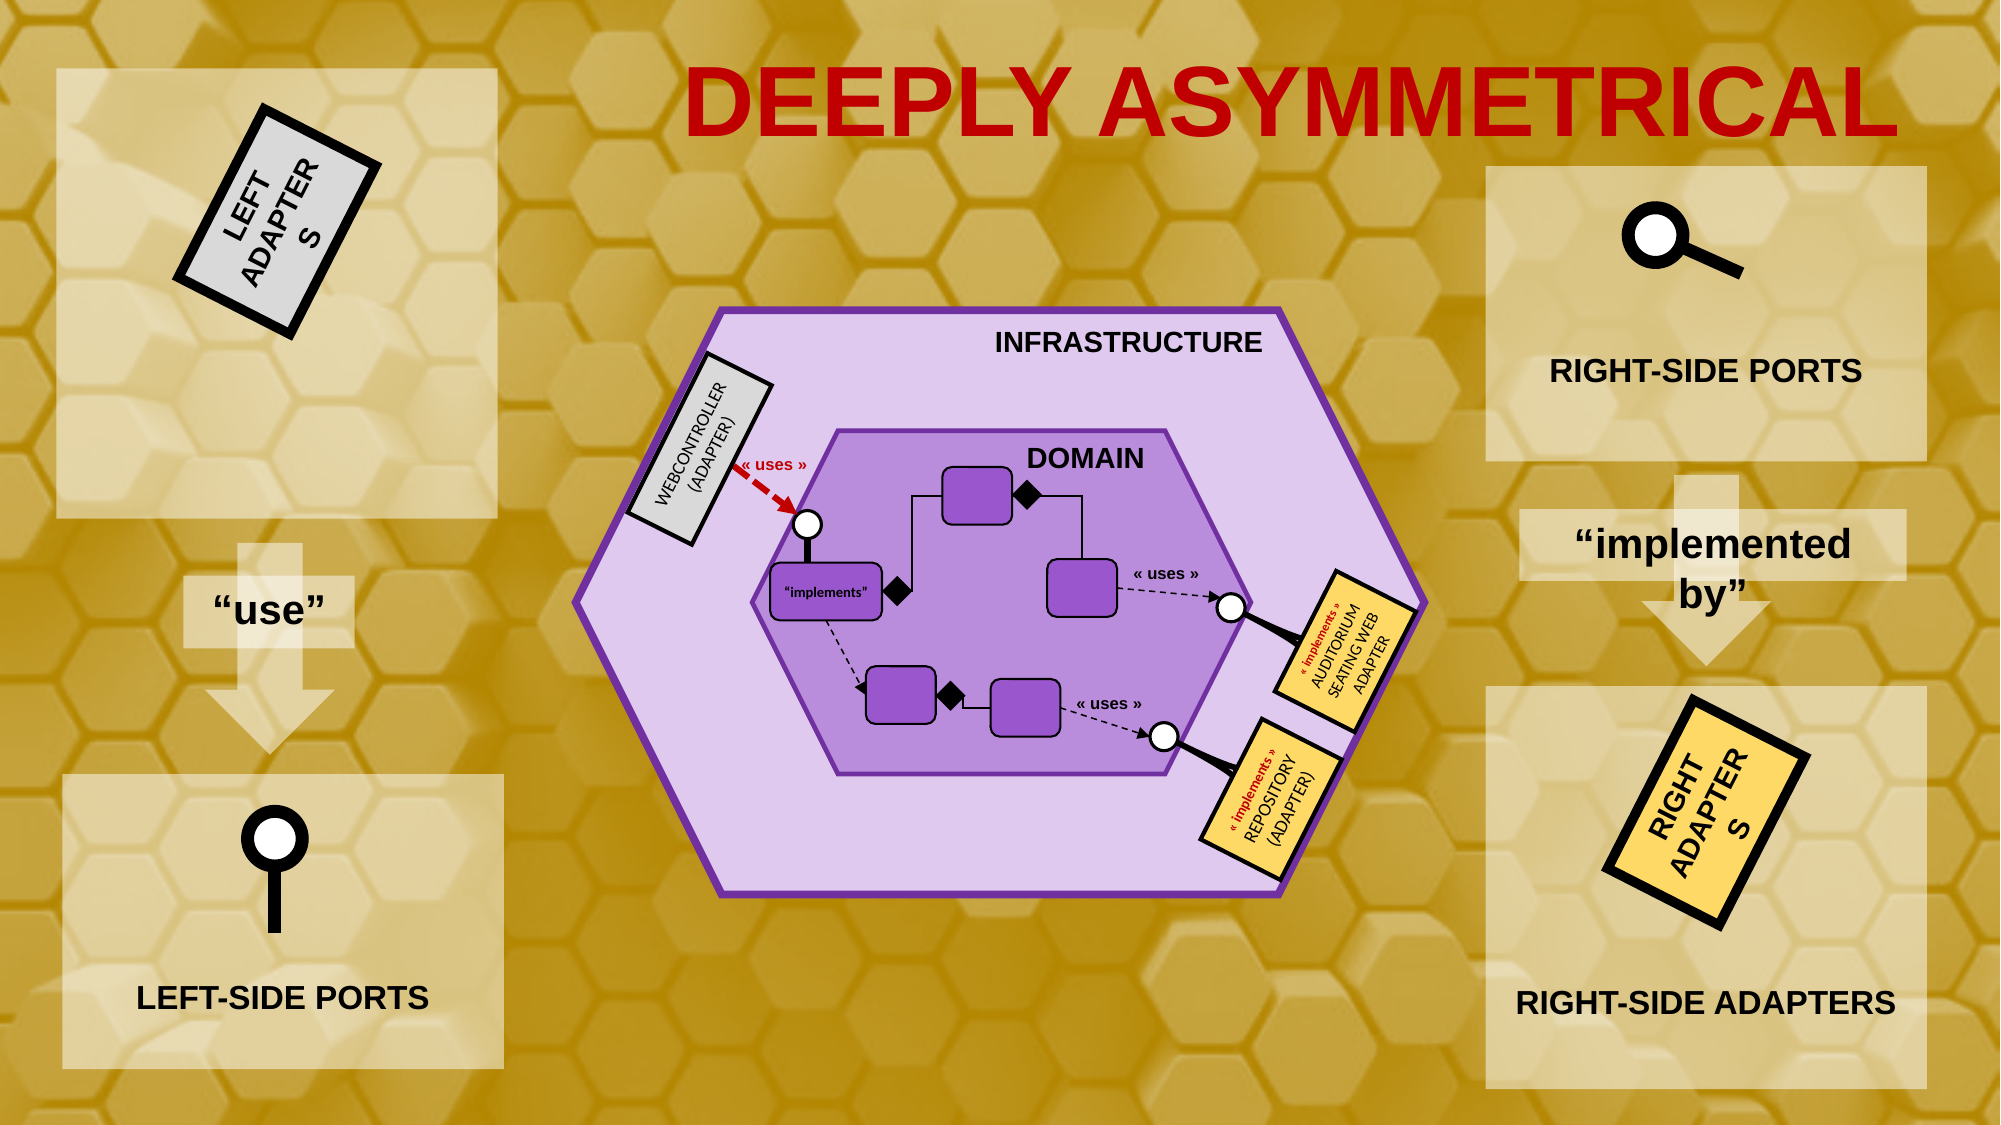

deeply asymmetrical

Left adapters

Right-side Ports

“implemented by”

Right Adapters
Right-side adapters

Infrastructure
WebController (Adapter)

Domain
« uses »

“implements”

« implements »
Auditorium seating web Adapter

« implements »
Repository (Adapter)

“use”
« uses »
« uses »

Left-side Ports